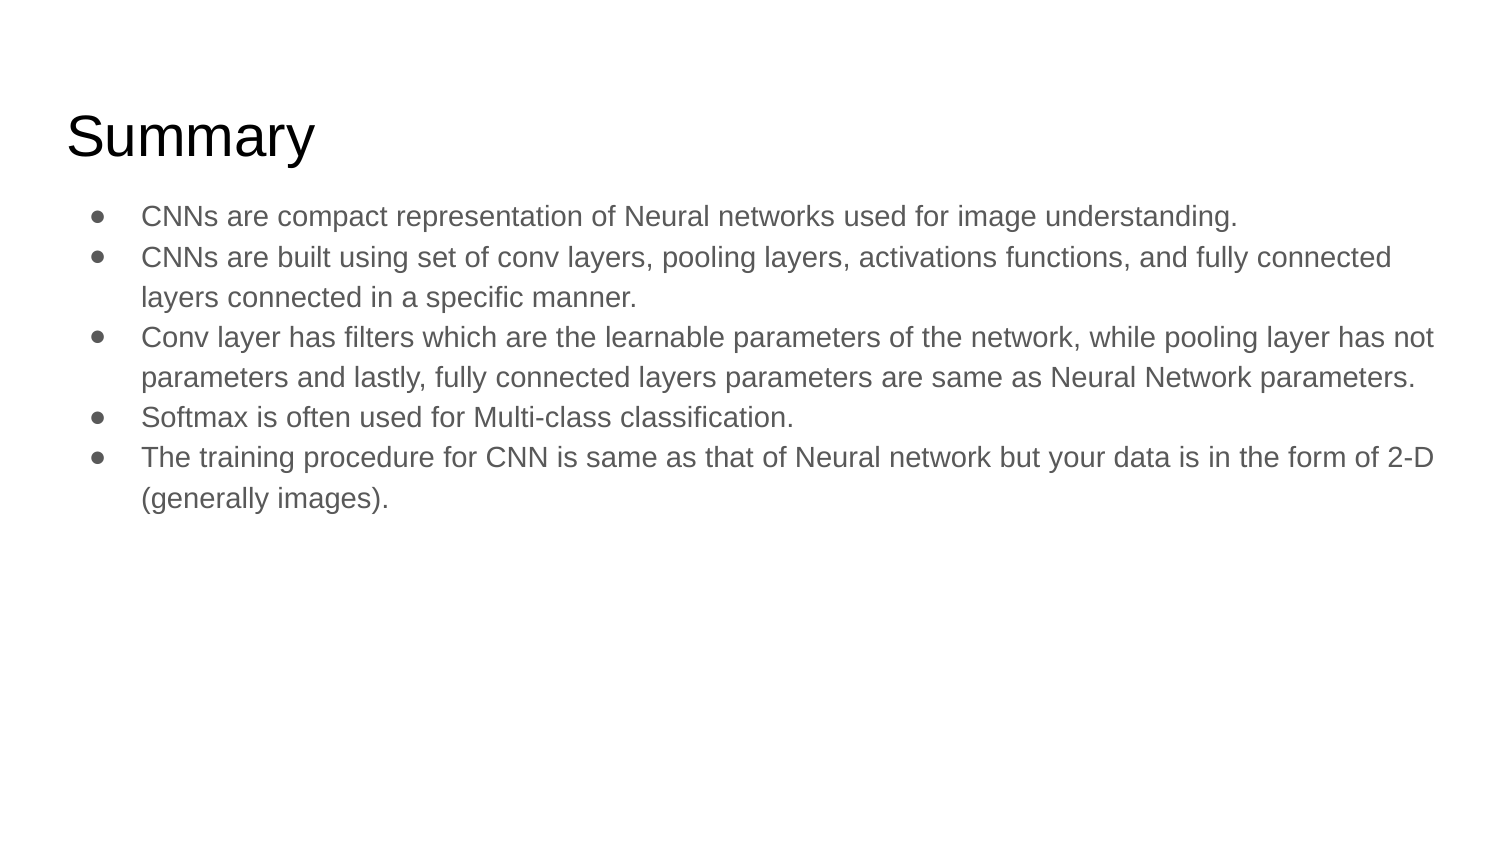

# Summary
CNNs are compact representation of Neural networks used for image understanding.
CNNs are built using set of conv layers, pooling layers, activations functions, and fully connected layers connected in a specific manner.
Conv layer has filters which are the learnable parameters of the network, while pooling layer has not parameters and lastly, fully connected layers parameters are same as Neural Network parameters.
Softmax is often used for Multi-class classification.
The training procedure for CNN is same as that of Neural network but your data is in the form of 2-D (generally images).